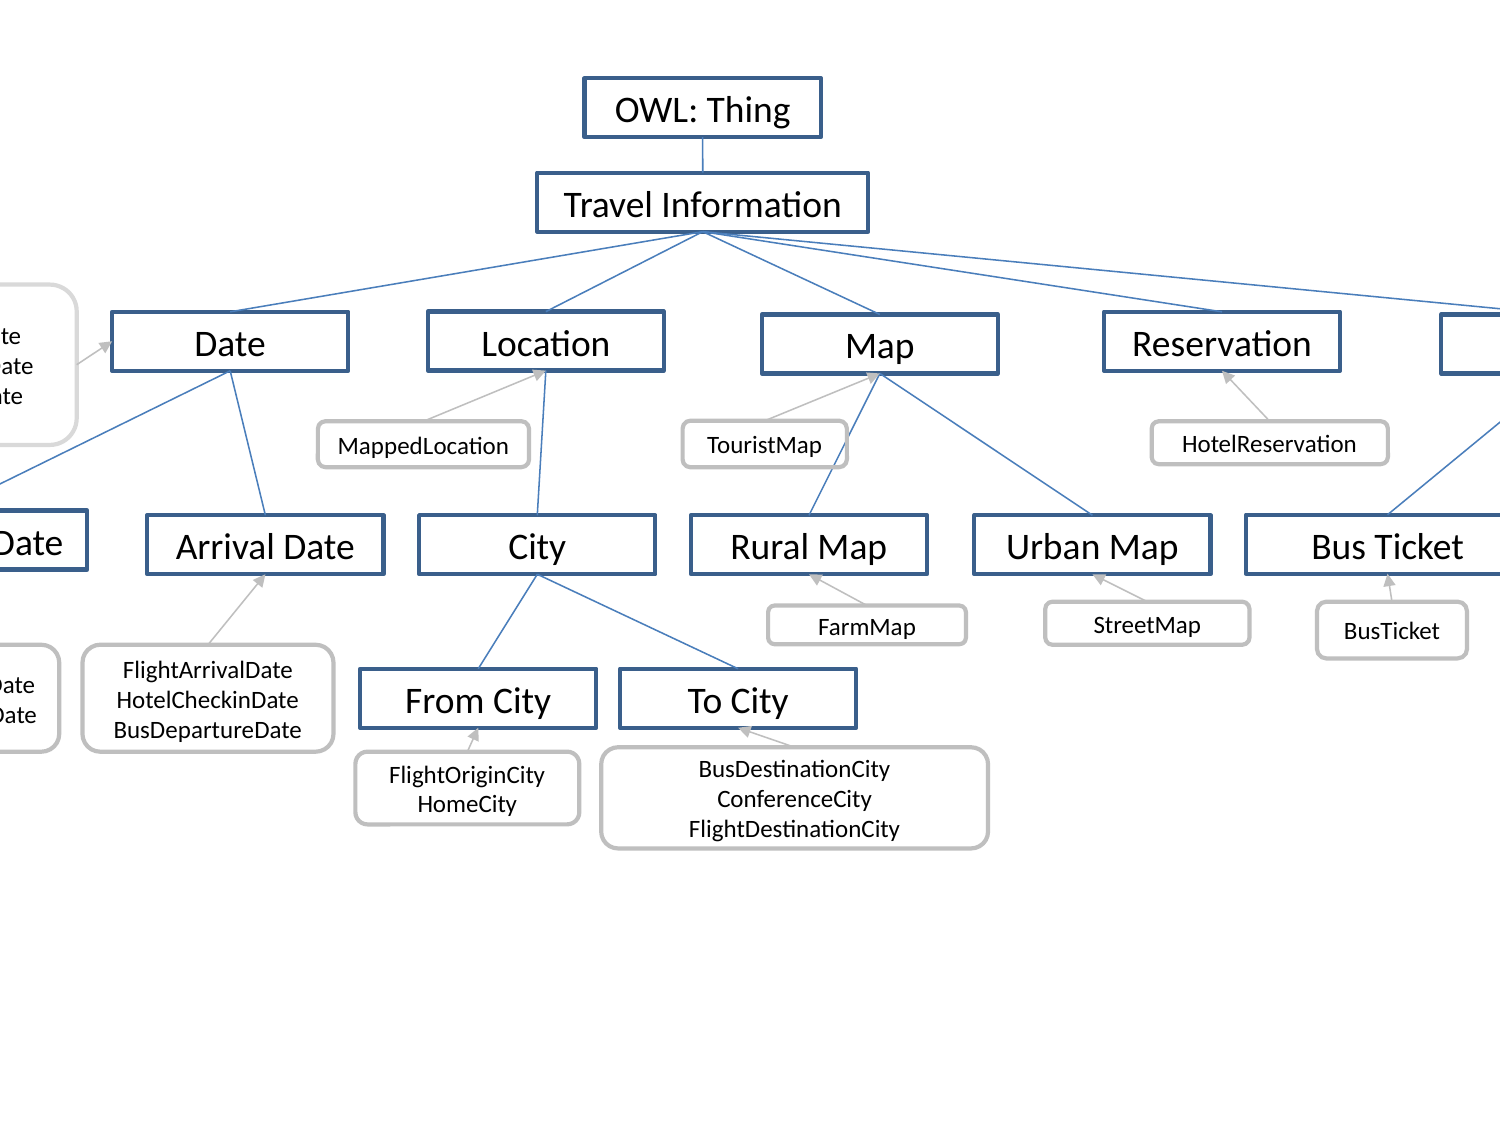

OWL: Thing
Travel Information
FlightReturnDate
HotelCheckoutDate
TravelReturnDate
Location
Date
Reservation
Map
Ticket
TouristMap
MappedLocation
HotelReservation
Departure Date
Bus Ticket
AirplaneTicket
Arrival Date
City
Rural Map
Urban Map
StreetMap
BusTicket
FarmMap
FlightTicket
FlightDepartureDate
TravelDepartureDate
FlightArrivalDate
HotelCheckinDate
BusDepartureDate
From City
To City
Concept:
Instance:
BusDestinationCity
ConferenceCity
FlightDestinationCity
FlightOriginCity
HomeCity